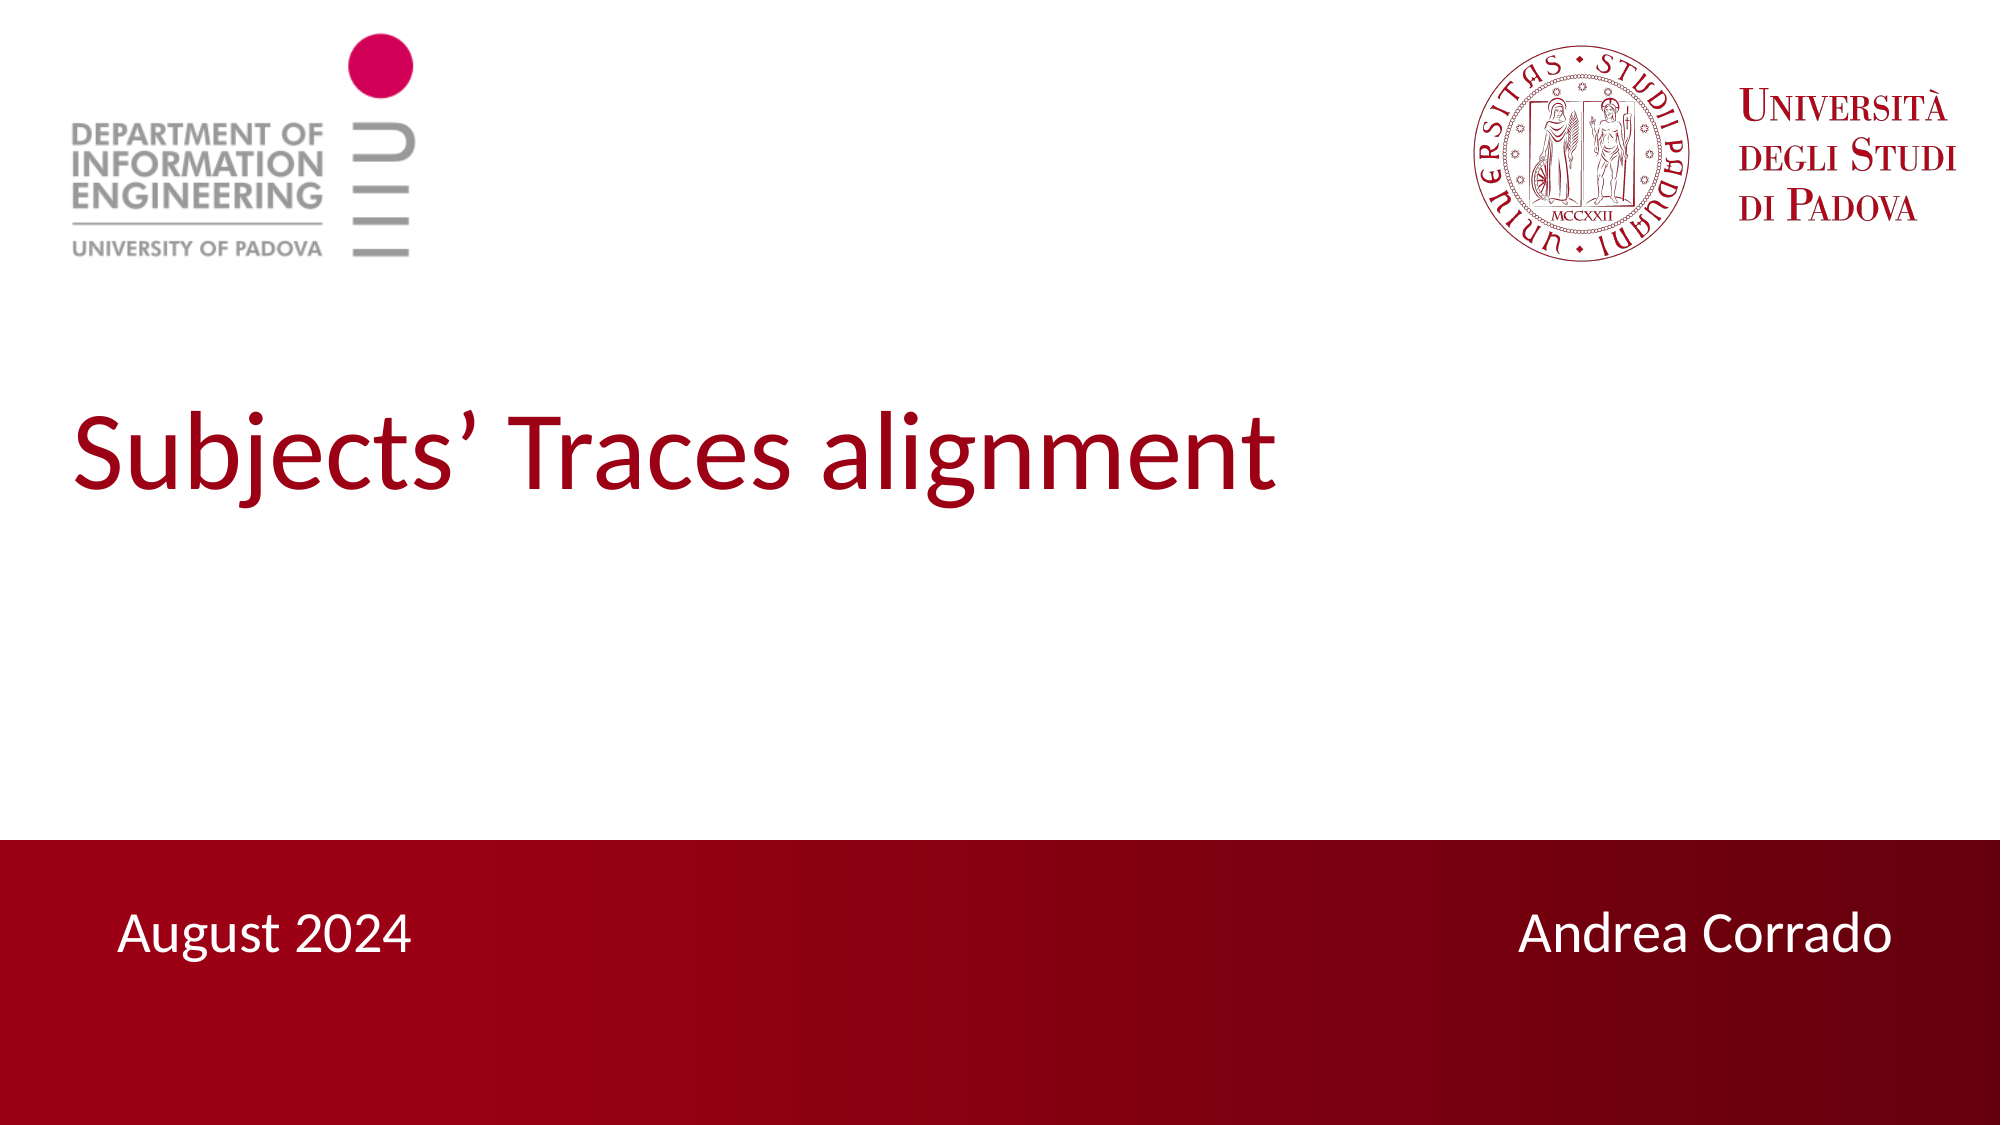

Subjects’ Traces alignment
Andrea Corrado
August 2024